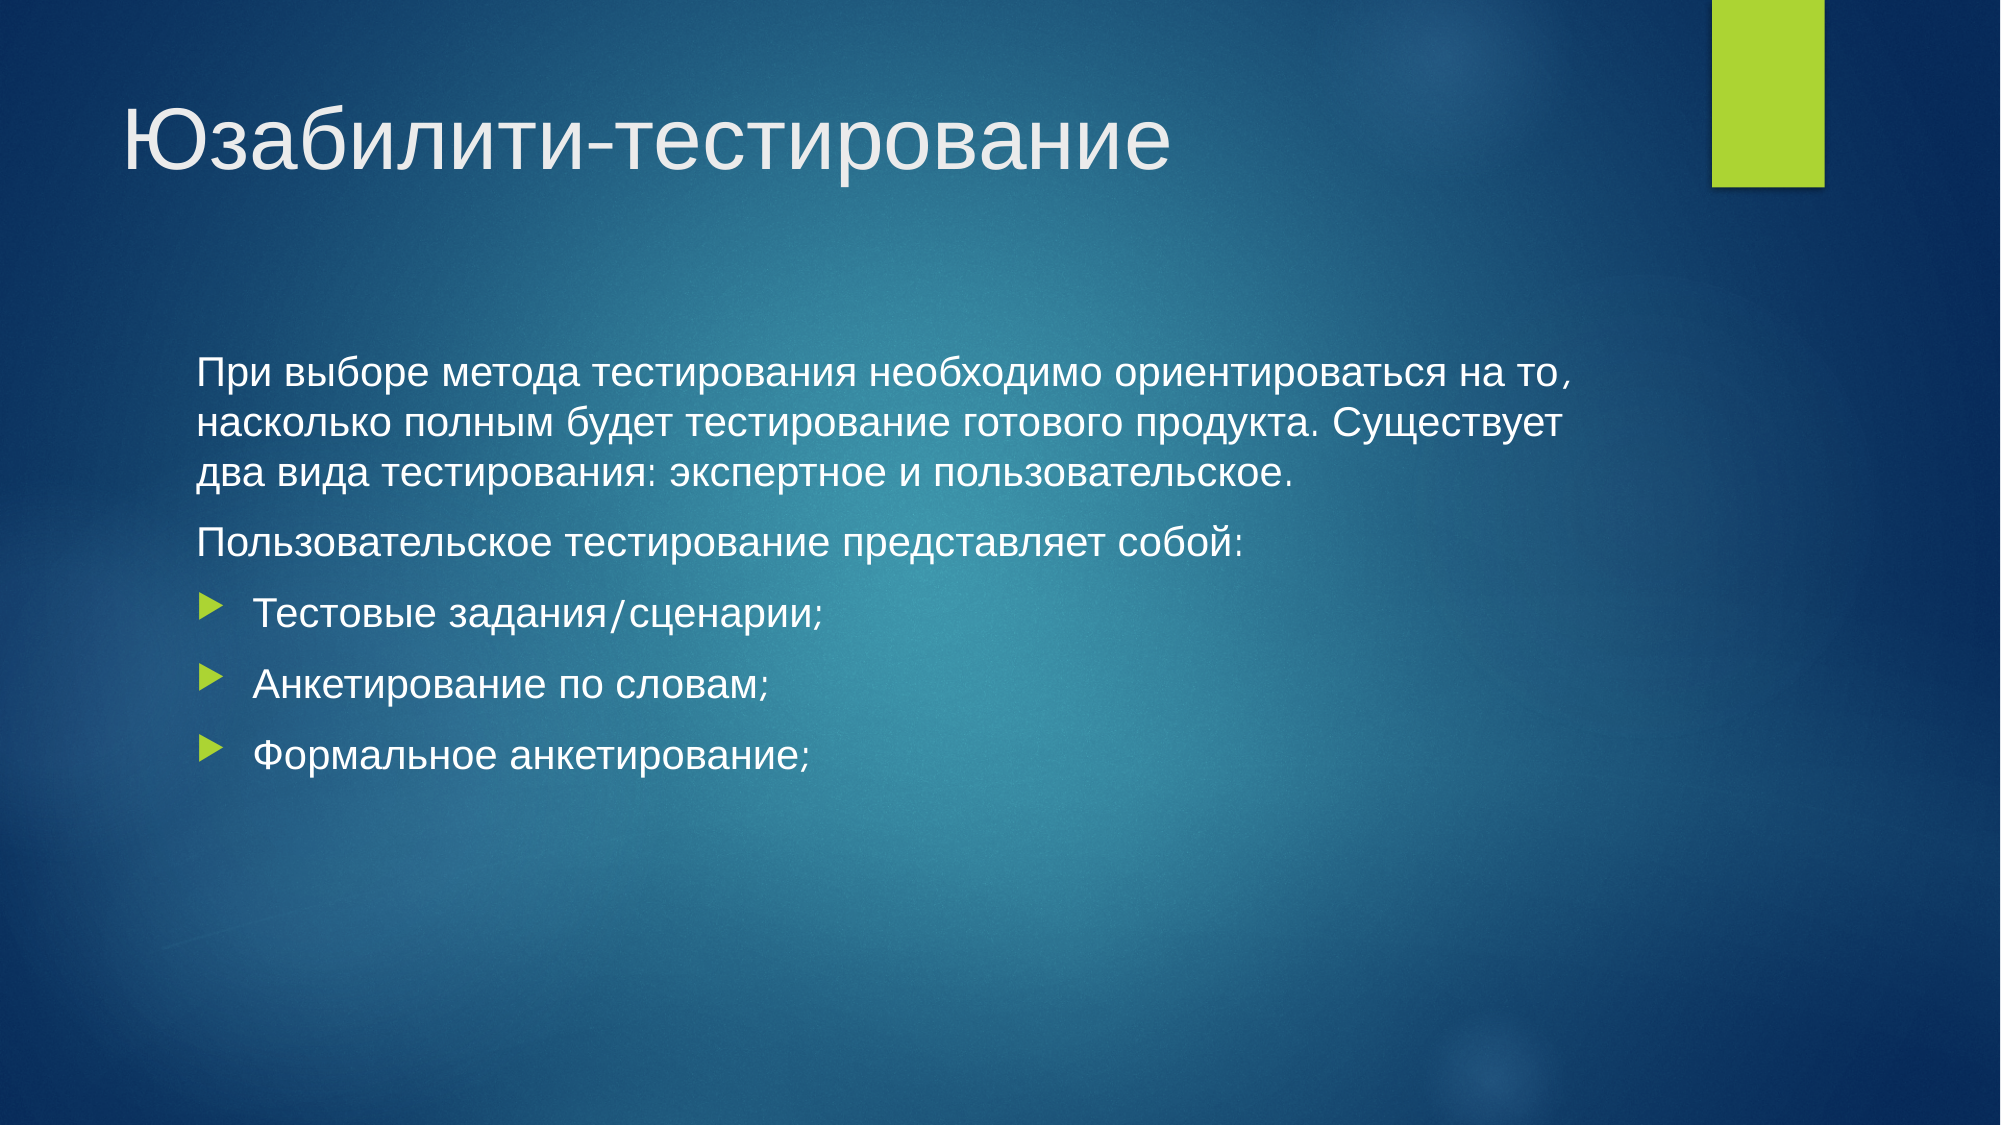

# Юзабилити-тестирование
При выборе метода тестирования необходимо ориентироваться на то, насколько полным будет тестирование готового продукта. Существует два вида тестирования: экспертное и пользовательское.
Пользовательское тестирование представляет собой:
Тестовые задания/сценарии;
Анкетирование по словам;
Формальное анкетирование;